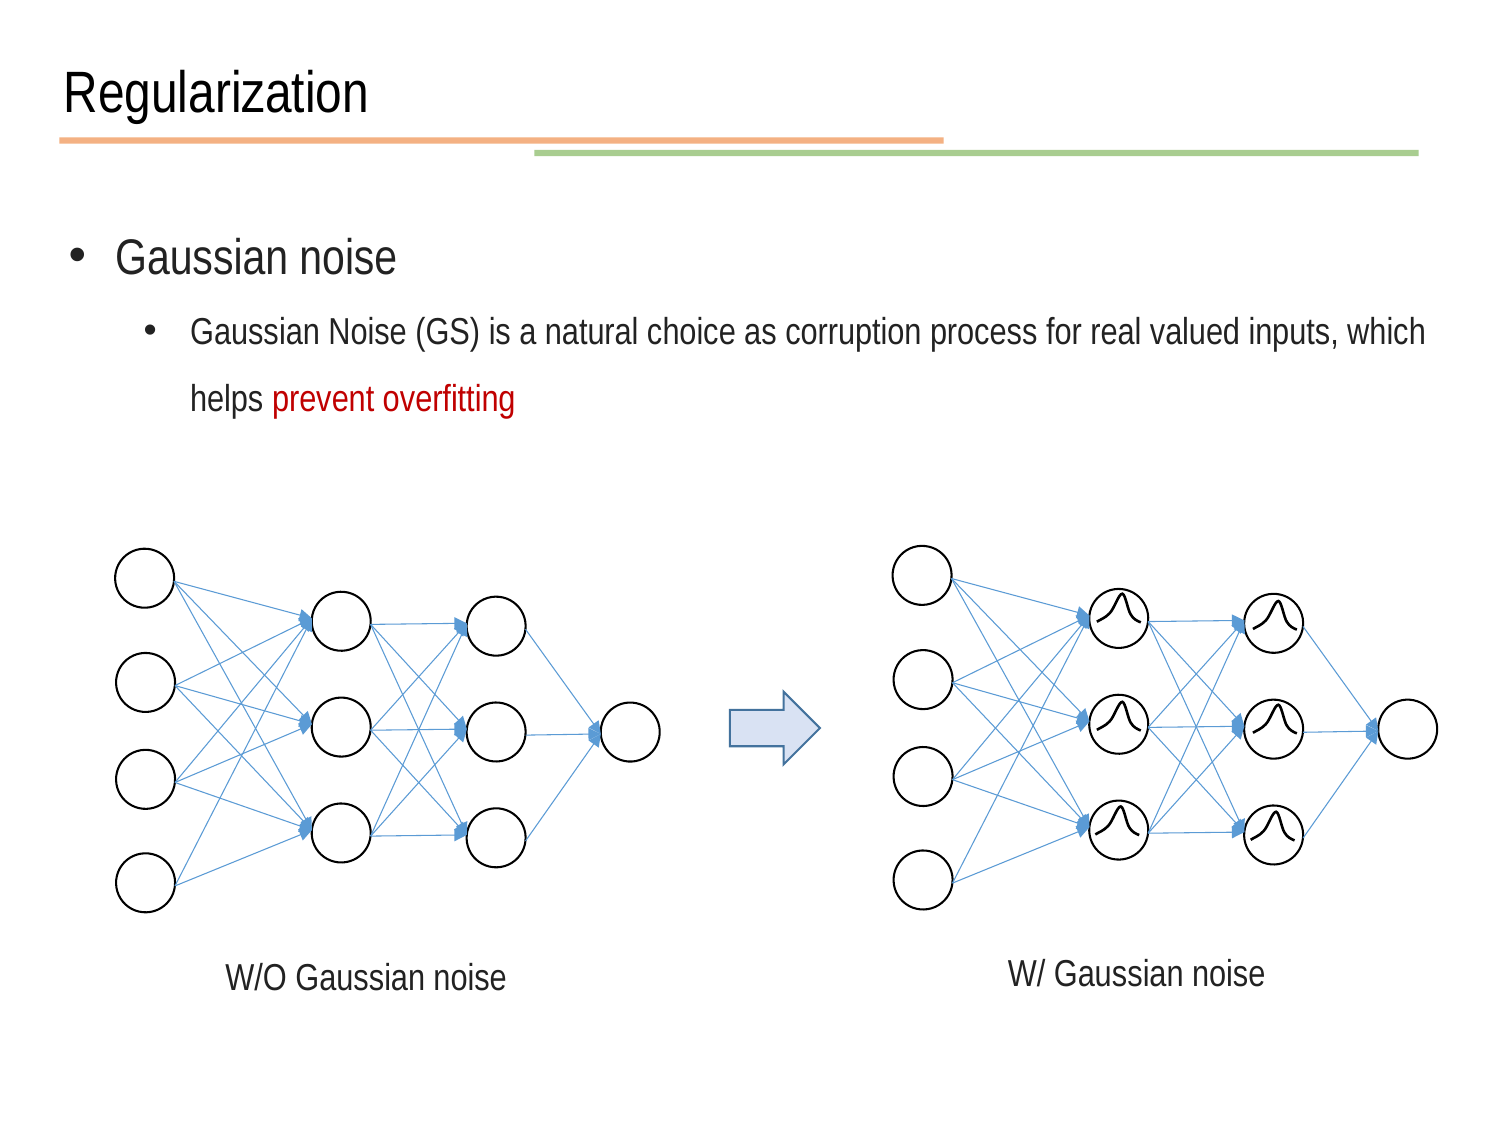

Regularization
Gaussian noise
Gaussian Noise (GS) is a natural choice as corruption process for real valued inputs, which helps prevent overfitting

W/ Gaussian noise
W/O Gaussian noise